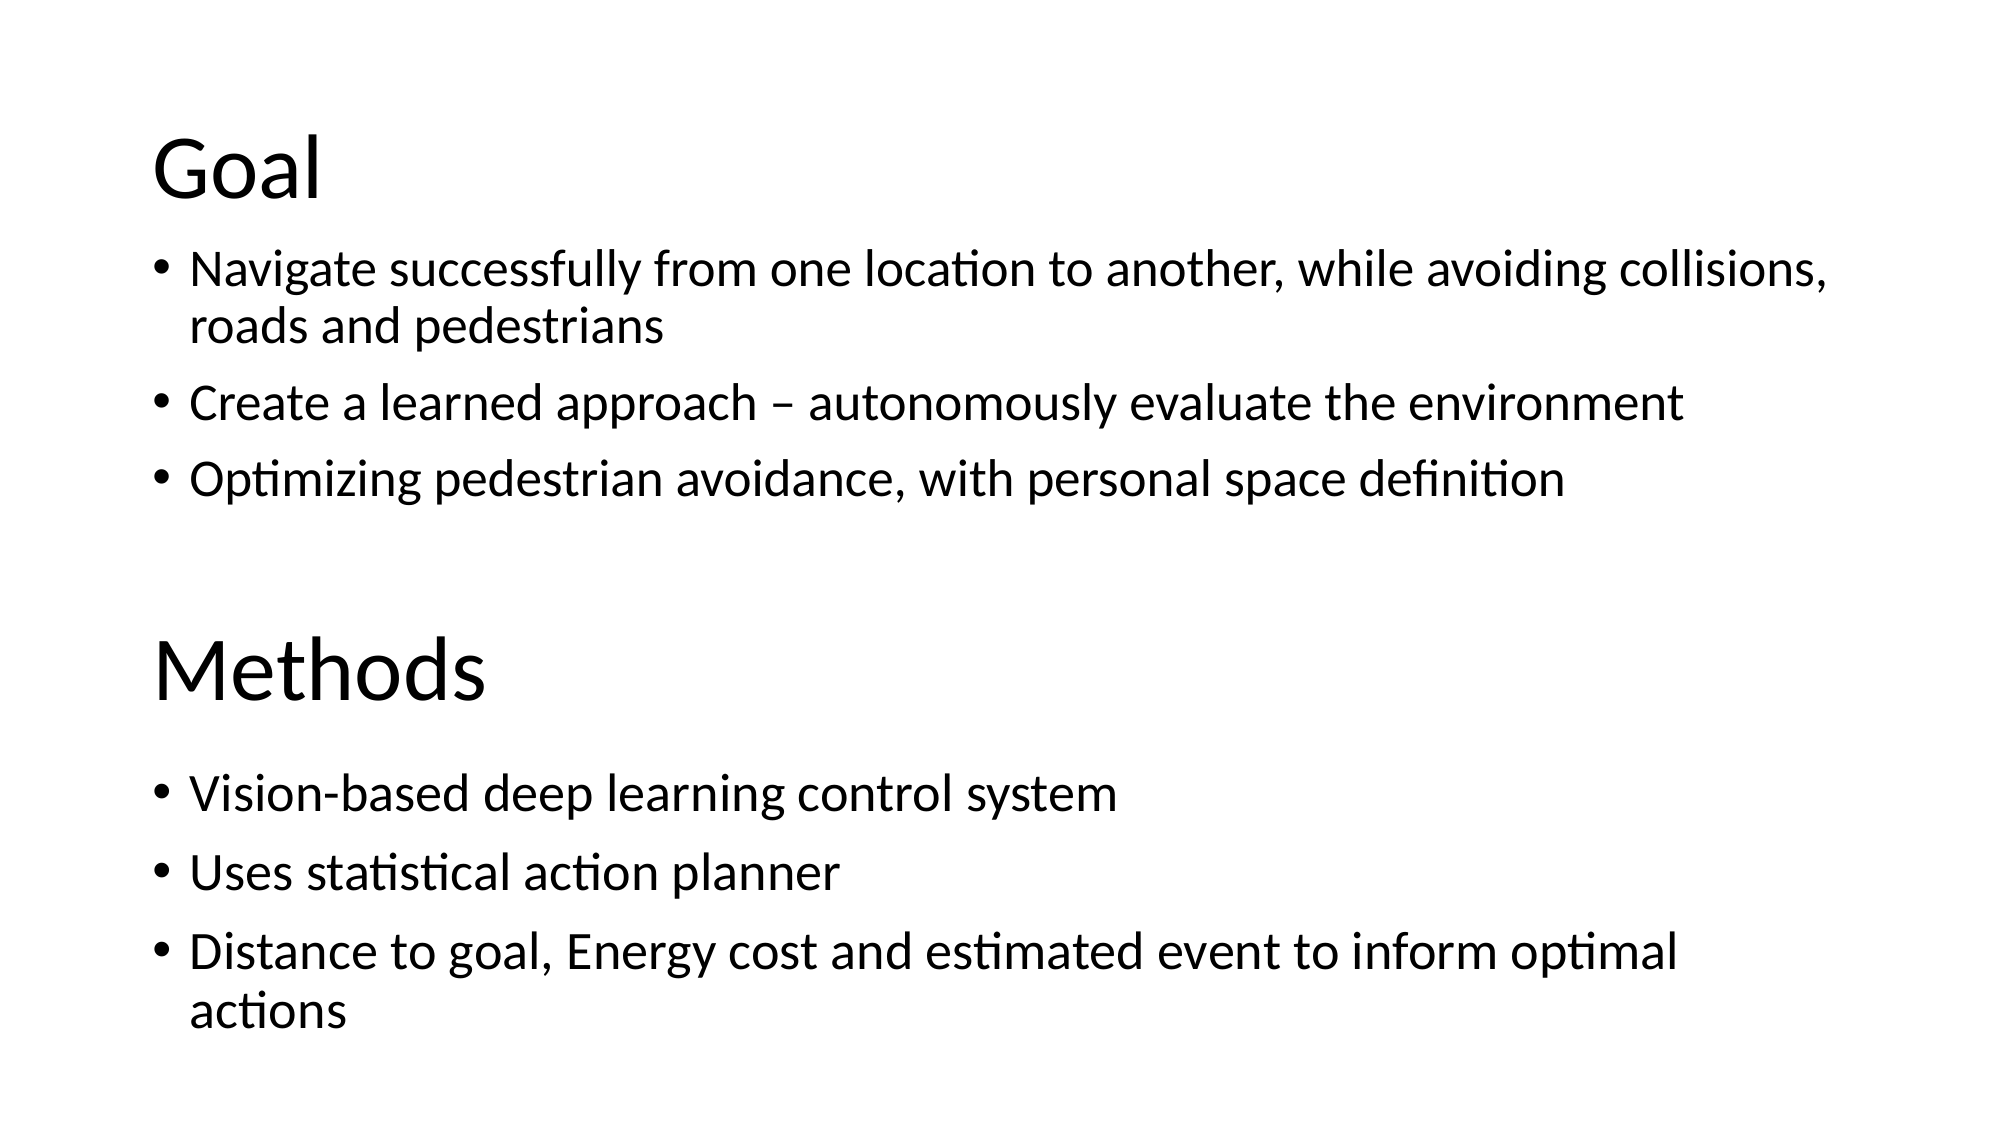

# Goal
Navigate successfully from one location to another, while avoiding collisions, roads and pedestrians
Create a learned approach – autonomously evaluate the environment
Optimizing pedestrian avoidance, with personal space definition
Methods
Vision-based deep learning control system
Uses statistical action planner
Distance to goal, Energy cost and estimated event to inform optimal actions